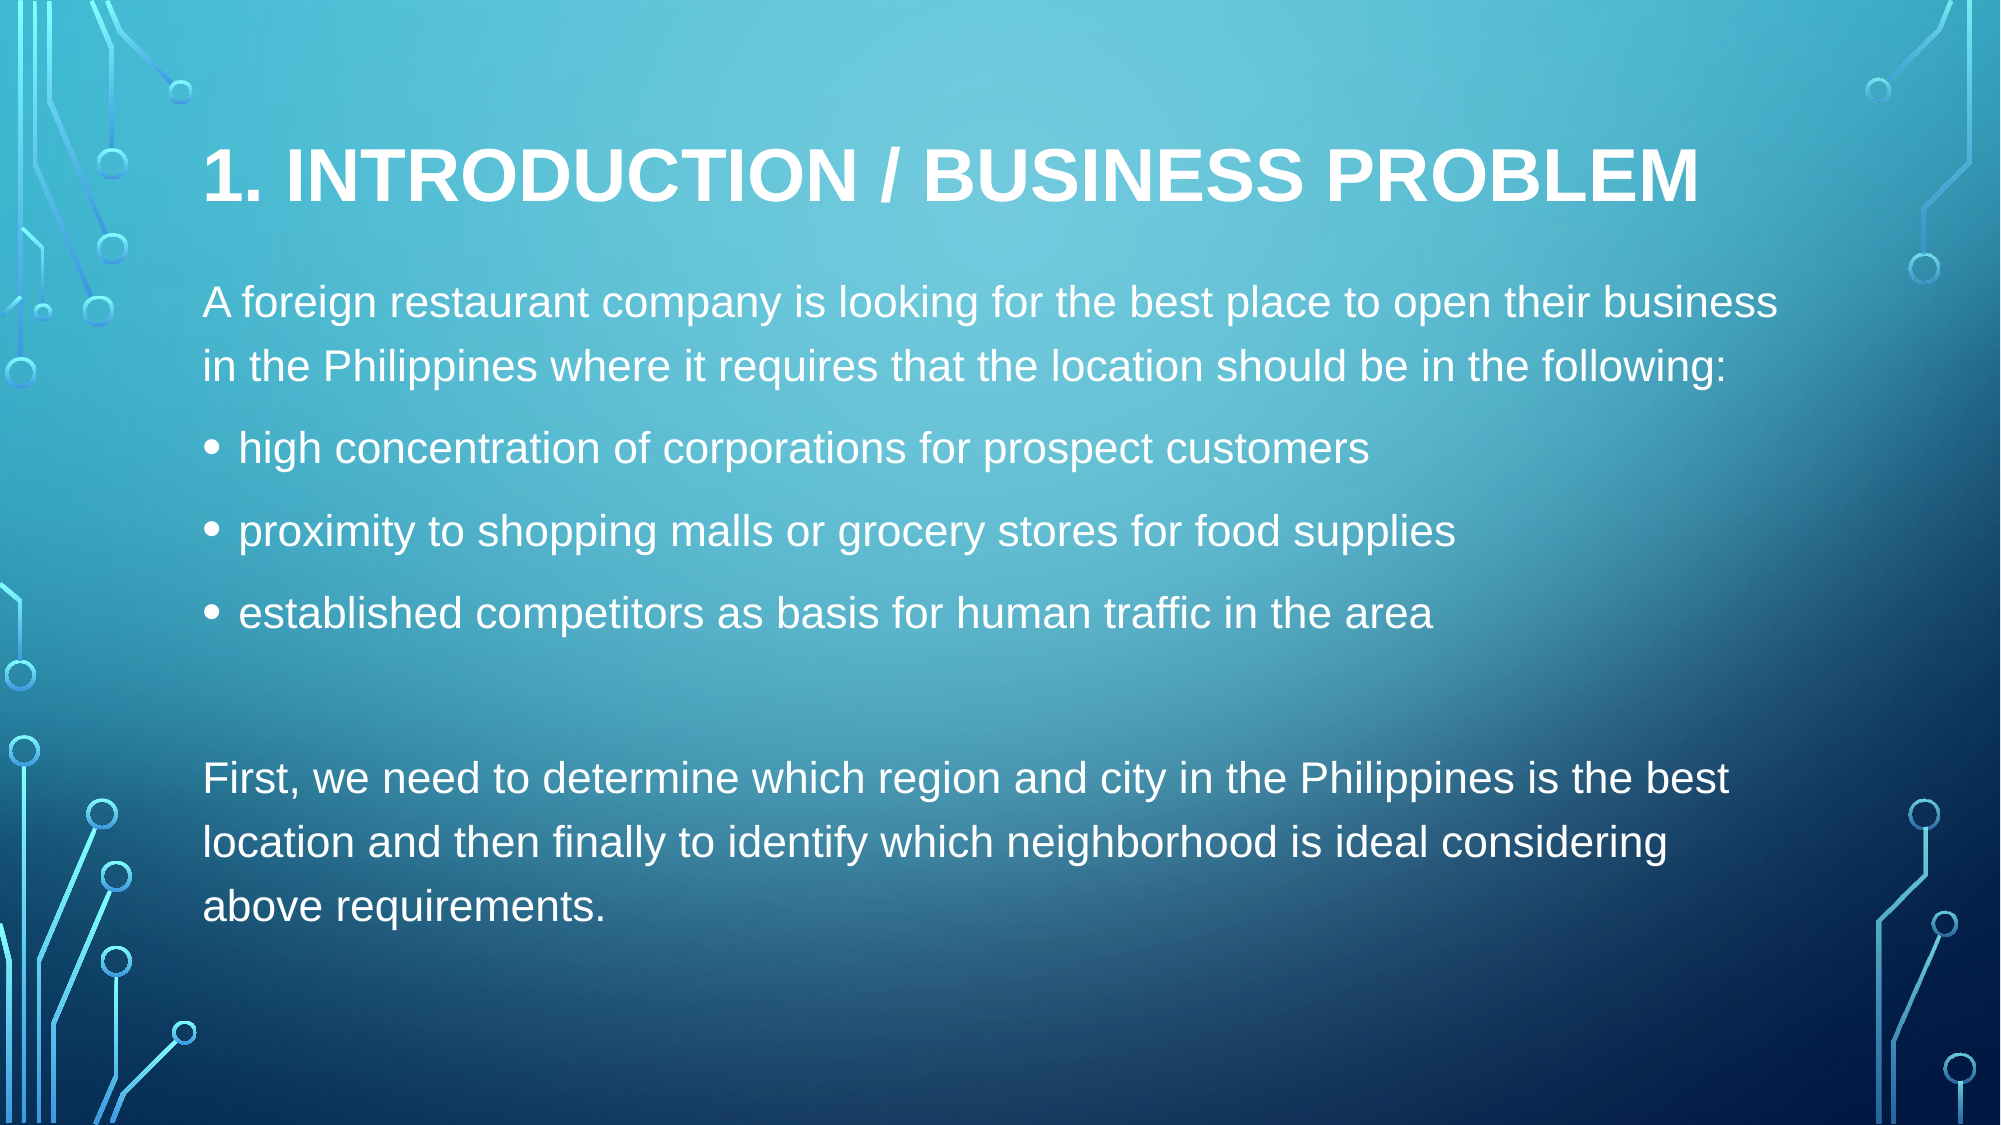

# 1. Introduction / Business Problem
A foreign restaurant company is looking for the best place to open their business in the Philippines where it requires that the location should be in the following:
high concentration of corporations for prospect customers
proximity to shopping malls or grocery stores for food supplies
established competitors as basis for human traffic in the area

First, we need to determine which region and city in the Philippines is the best location and then finally to identify which neighborhood is ideal considering above requirements.